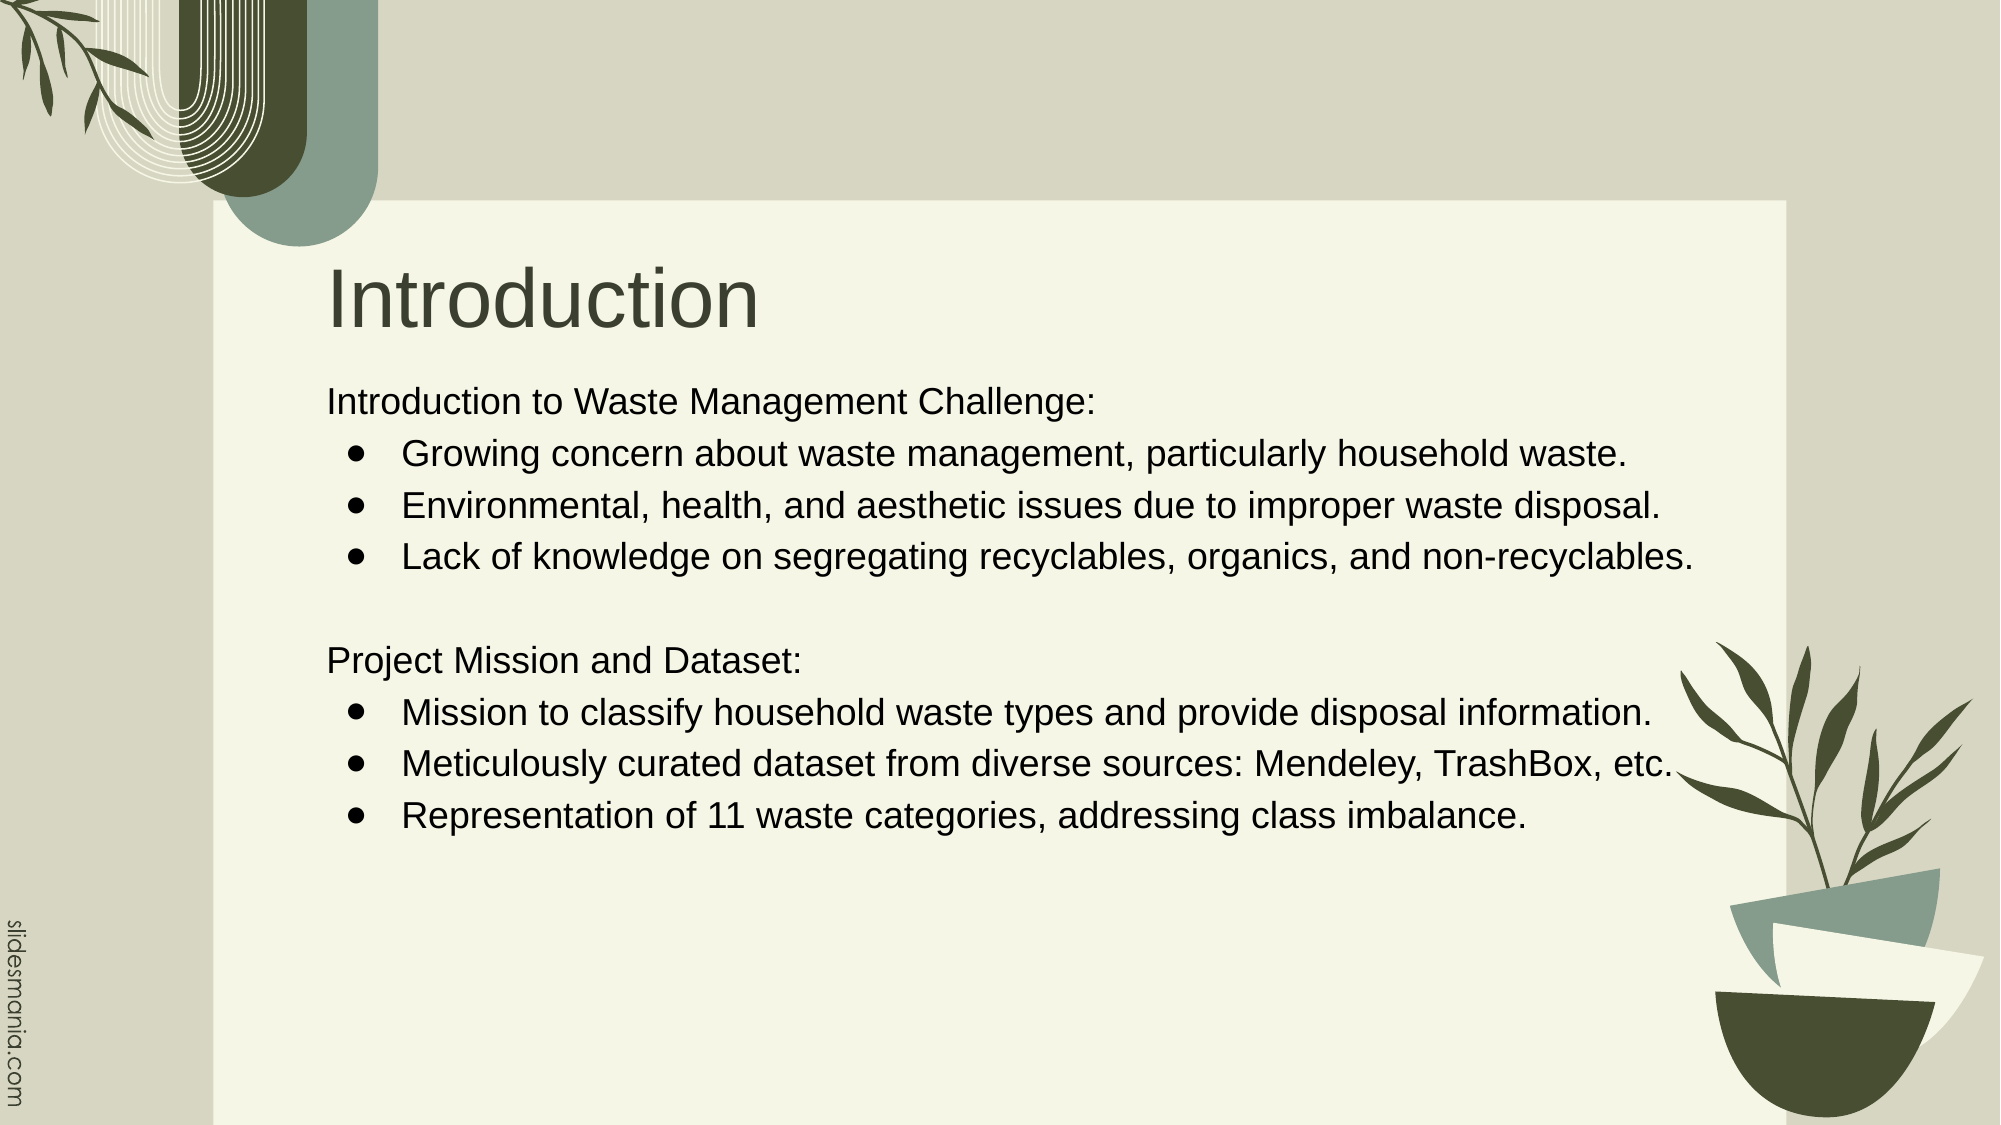

# Introduction
Introduction to Waste Management Challenge:
Growing concern about waste management, particularly household waste.
Environmental, health, and aesthetic issues due to improper waste disposal.
Lack of knowledge on segregating recyclables, organics, and non-recyclables.

Project Mission and Dataset:
Mission to classify household waste types and provide disposal information.
Meticulously curated dataset from diverse sources: Mendeley, TrashBox, etc.
Representation of 11 waste categories, addressing class imbalance.